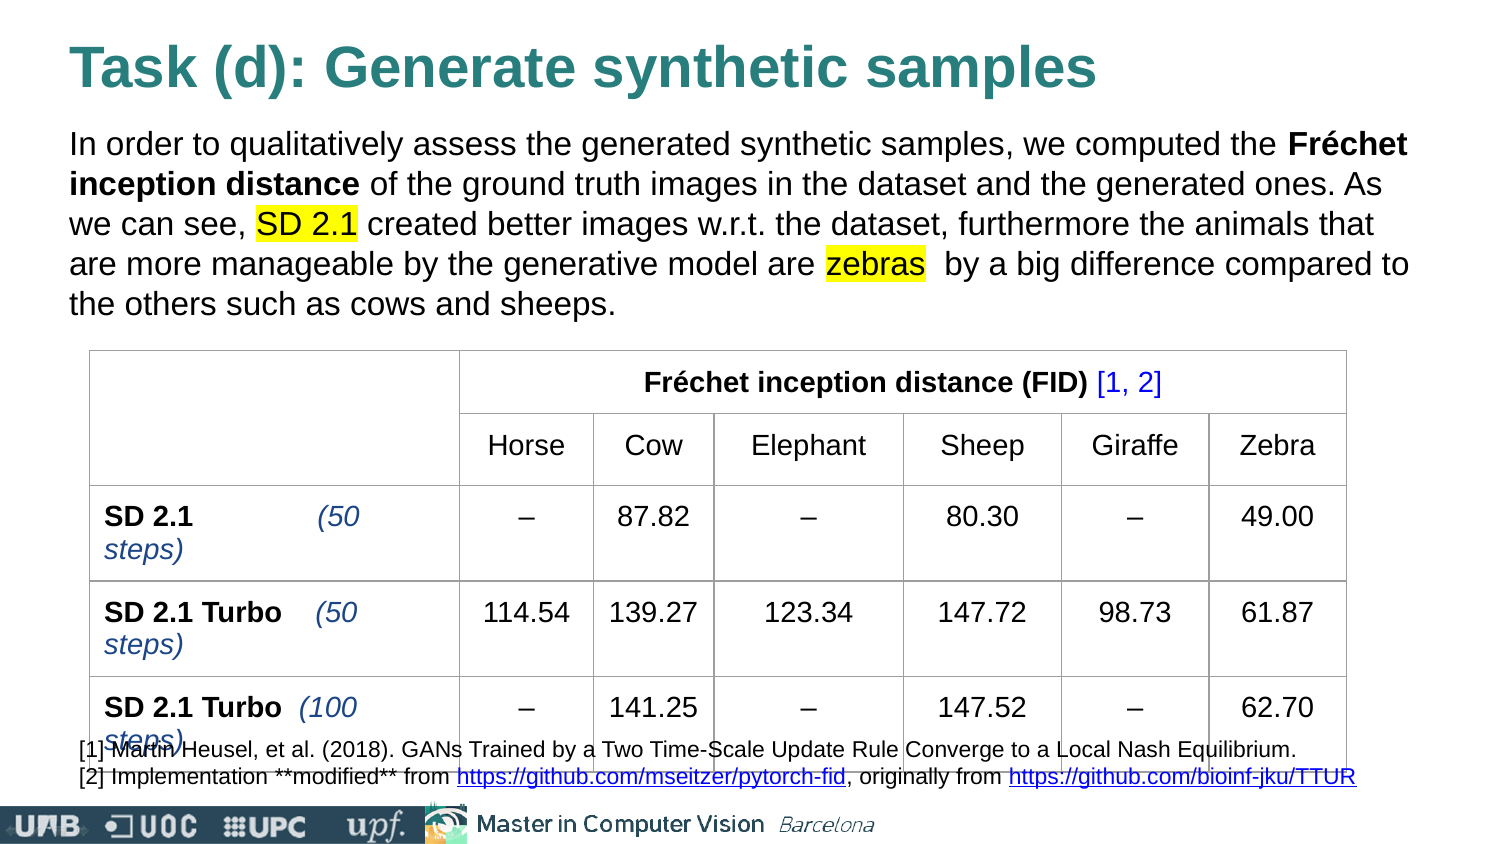

# Task (d): Generate synthetic samples
In order to qualitatively assess the generated synthetic samples, we computed the Fréchet inception distance of the ground truth images in the dataset and the generated ones. As we can see, SD 2.1 created better images w.r.t. the dataset, furthermore the animals that are more manageable by the generative model are zebras  by a big difference compared to the others such as cows and sheeps.
|  | Fréchet inception distance (FID) [1, 2] |  |  |  |  |  |
| --- | --- | --- | --- | --- | --- | --- |
|  | Horse | Cow | Elephant | Sheep | Giraffe | Zebra |
| SD 2.1 (50 steps) | – | 87.82 | – | 80.30 | – | 49.00 |
| SD 2.1 Turbo (50 steps) | 114.54 | 139.27 | 123.34 | 147.72 | 98.73 | 61.87 |
| SD 2.1 Turbo (100 steps) | – | 141.25 | – | 147.52 | – | 62.70 |
[1] Martin Heusel, et al. (2018). GANs Trained by a Two Time-Scale Update Rule Converge to a Local Nash Equilibrium.
[2] Implementation **modified** from https://github.com/mseitzer/pytorch-fid, originally from https://github.com/bioinf-jku/TTUR